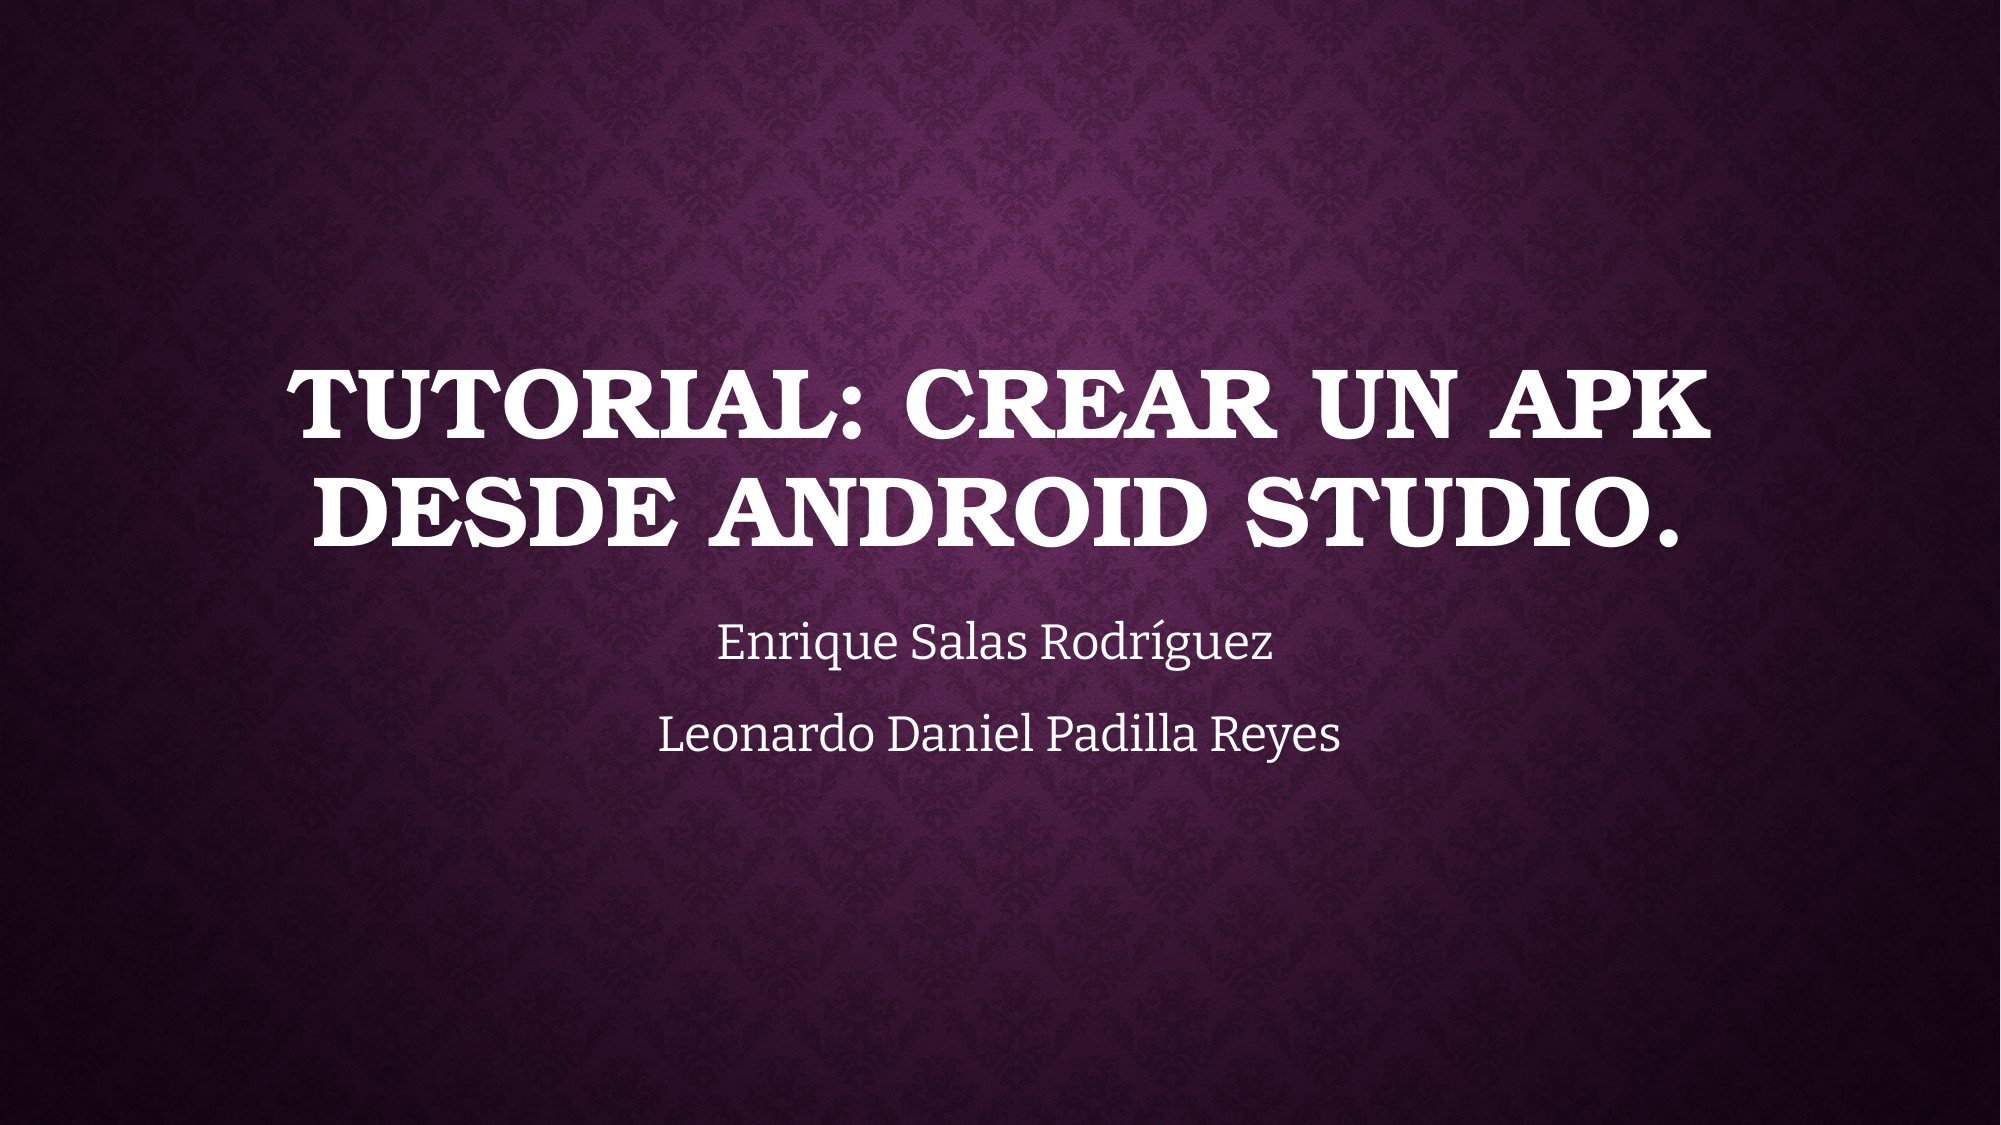

# Tutorial: Crear un apk desde Android Studio.
Enrique Salas Rodríguez
Leonardo Daniel Padilla Reyes